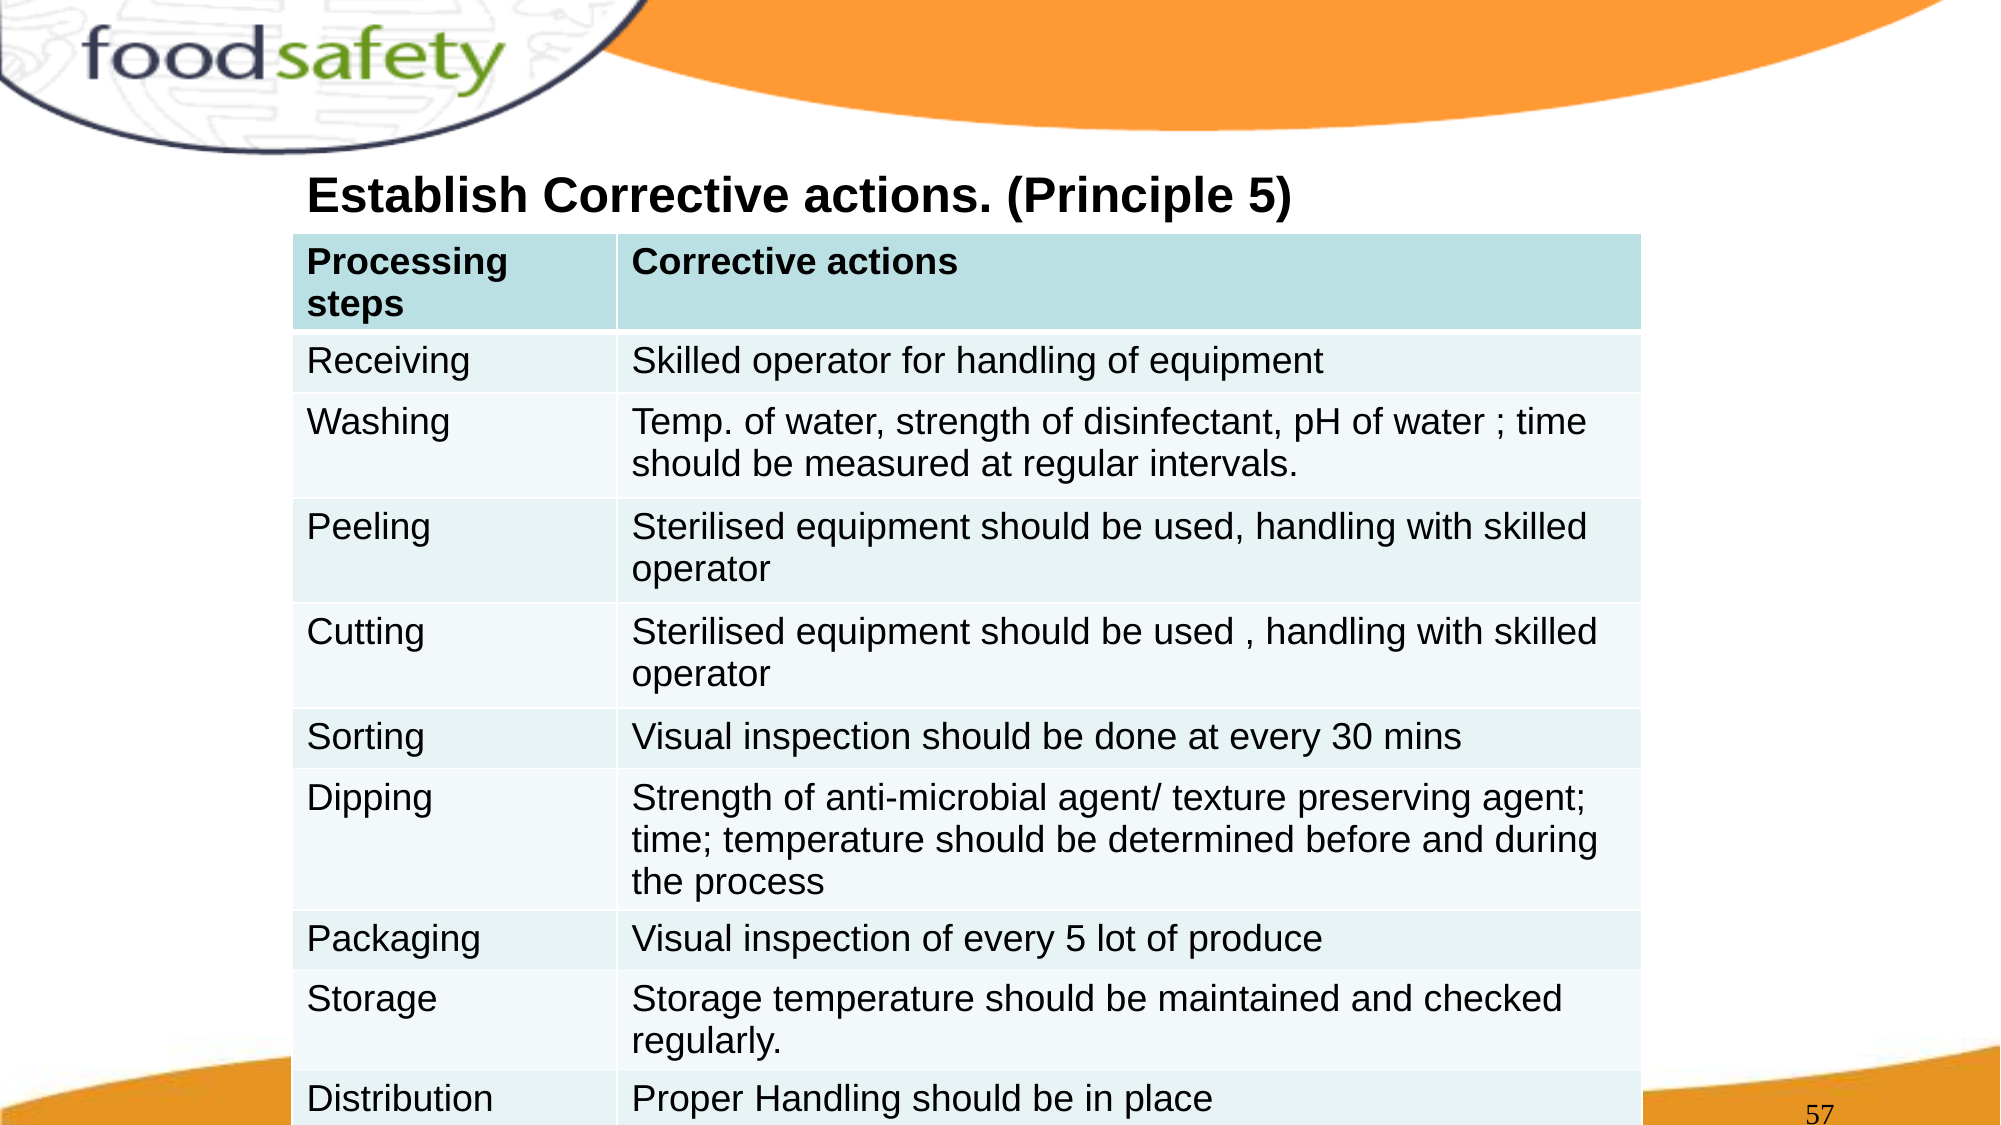

# Establish Corrective actions. (Principle 5)
| Processing steps | Corrective actions |
| --- | --- |
| Receiving | Skilled operator for handling of equipment |
| Washing | Temp. of water, strength of disinfectant, pH of water ; time should be measured at regular intervals. |
| Peeling | Sterilised equipment should be used, handling with skilled operator |
| Cutting | Sterilised equipment should be used , handling with skilled operator |
| Sorting | Visual inspection should be done at every 30 mins |
| Dipping | Strength of anti-microbial agent/ texture preserving agent; time; temperature should be determined before and during the process |
| Packaging | Visual inspection of every 5 lot of produce |
| Storage | Storage temperature should be maintained and checked regularly. |
| Distribution | Proper Handling should be in place |
57